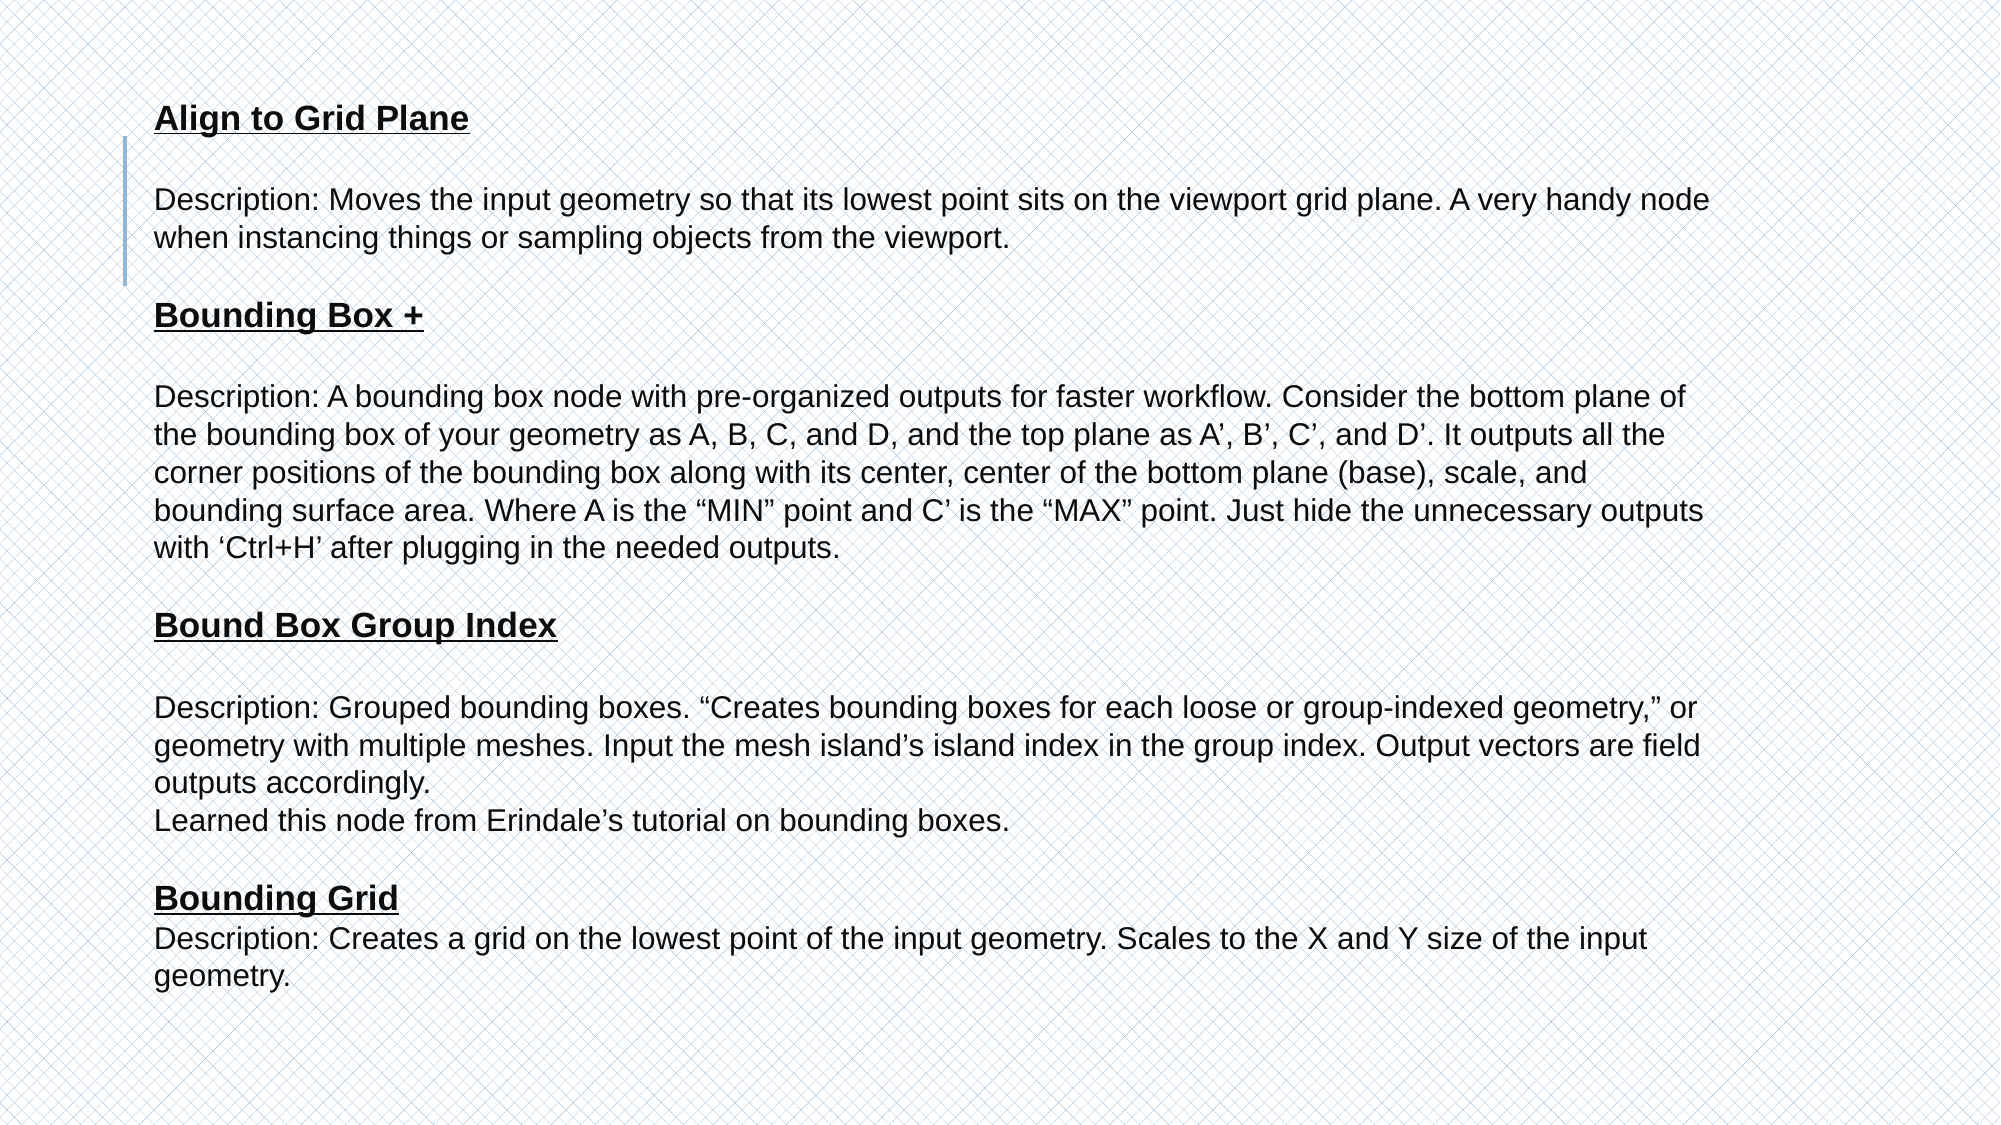

# Align to Grid Plane Description: Moves the input geometry so that its lowest point sits on the viewport grid plane. A very handy node when instancing things or sampling objects from the viewport. Bounding Box + Description: A bounding box node with pre‑organized outputs for faster workflow. Consider the bottom plane of the bounding box of your geometry as A, B, C, and D, and the top plane as A’, B’, C’, and D’. It outputs all the corner positions of the bounding box along with its center, center of the bottom plane (base), scale, and bounding surface area. Where A is the “MIN” point and C’ is the “MAX” point. Just hide the unnecessary outputs with ‘Ctrl+H’ after plugging in the needed outputs. Bound Box Group Index Description: Grouped bounding boxes. “Creates bounding boxes for each loose or group‑indexed geometry,” or geometry with multiple meshes. Input the mesh island’s island index in the group index. Output vectors are field outputs accordingly. Learned this node from Erindale’s tutorial on bounding boxes. Bounding Grid Description: Creates a grid on the lowest point of the input geometry. Scales to the X and Y size of the input geometry.